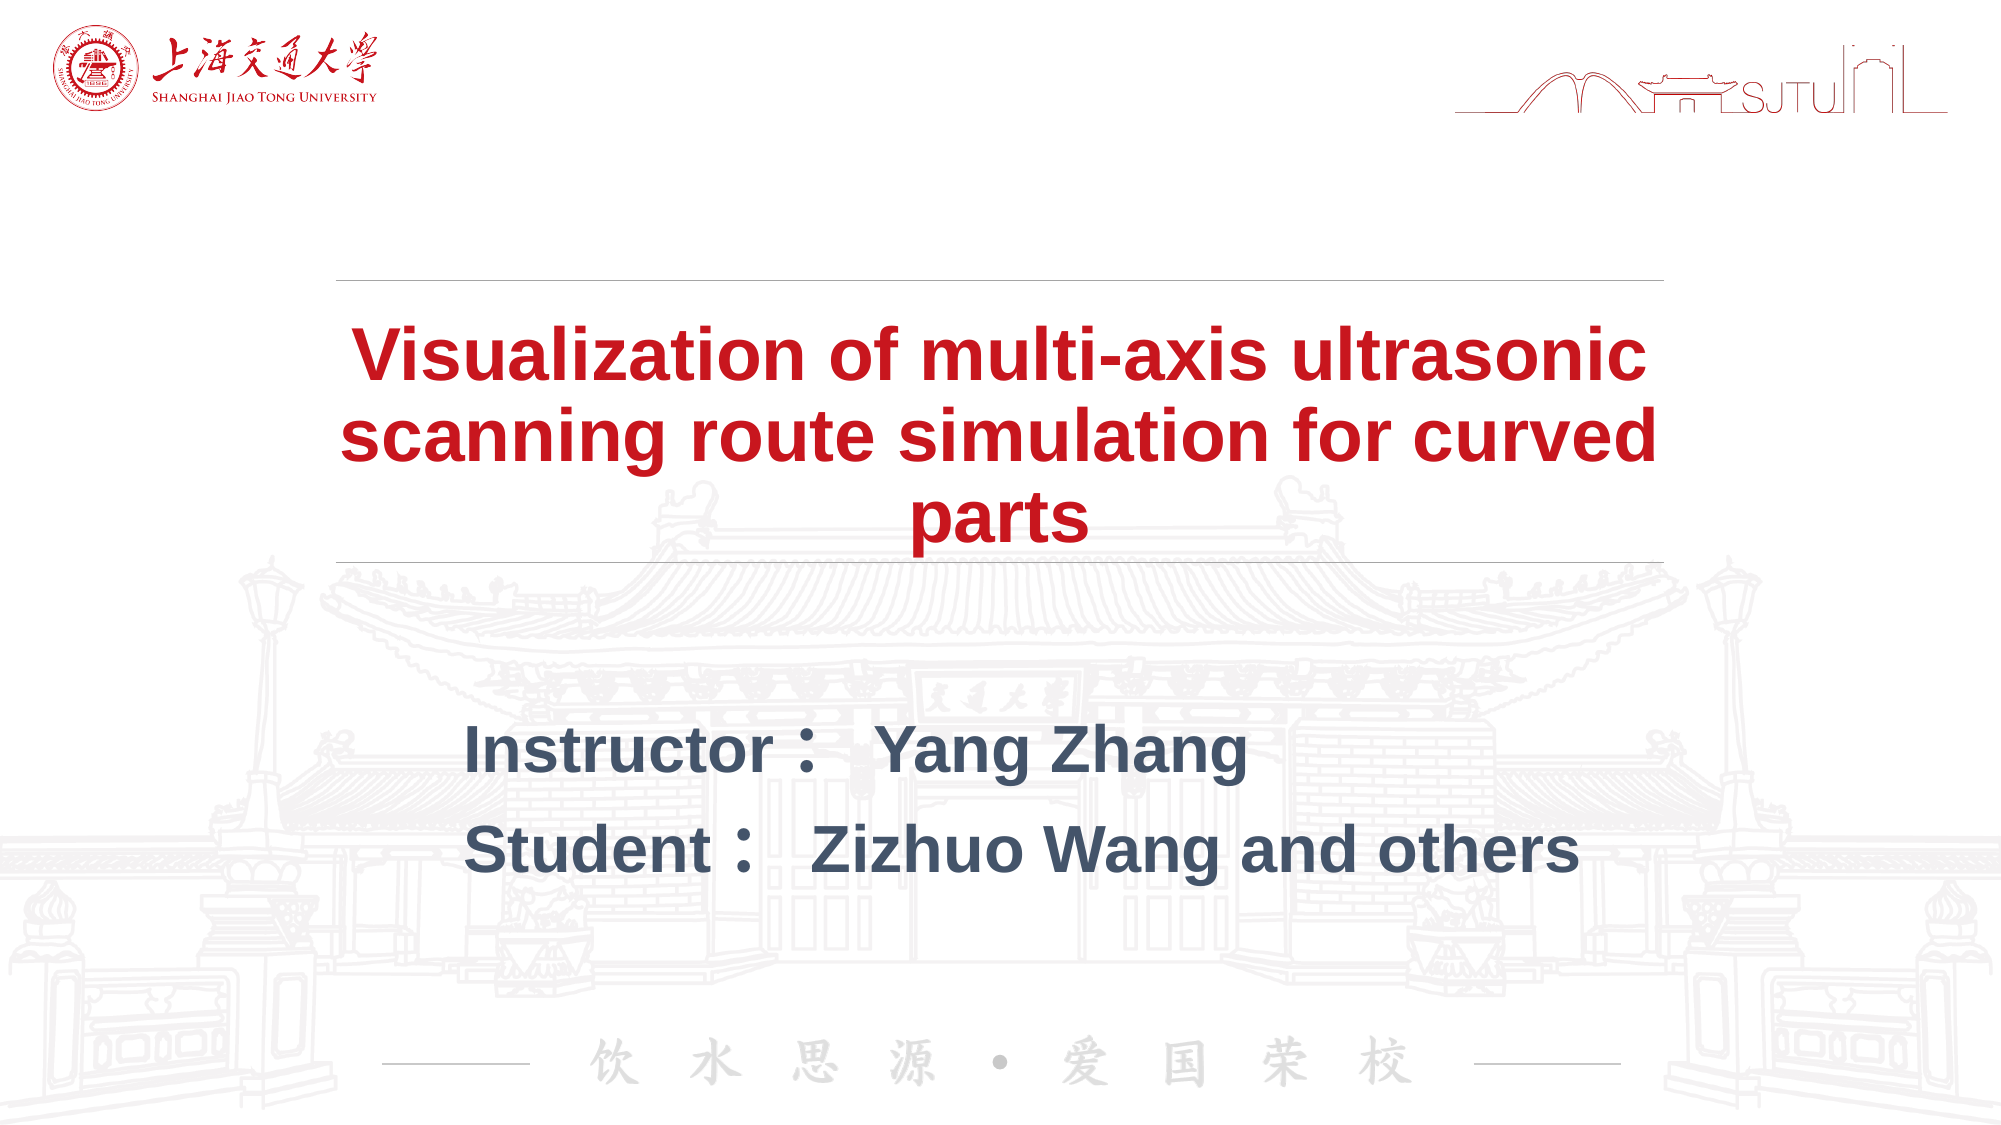

# Visualization of multi-axis ultrasonic scanning route simulation for curved parts
Instructor：Yang Zhang
Student：Zizhuo Wang and others